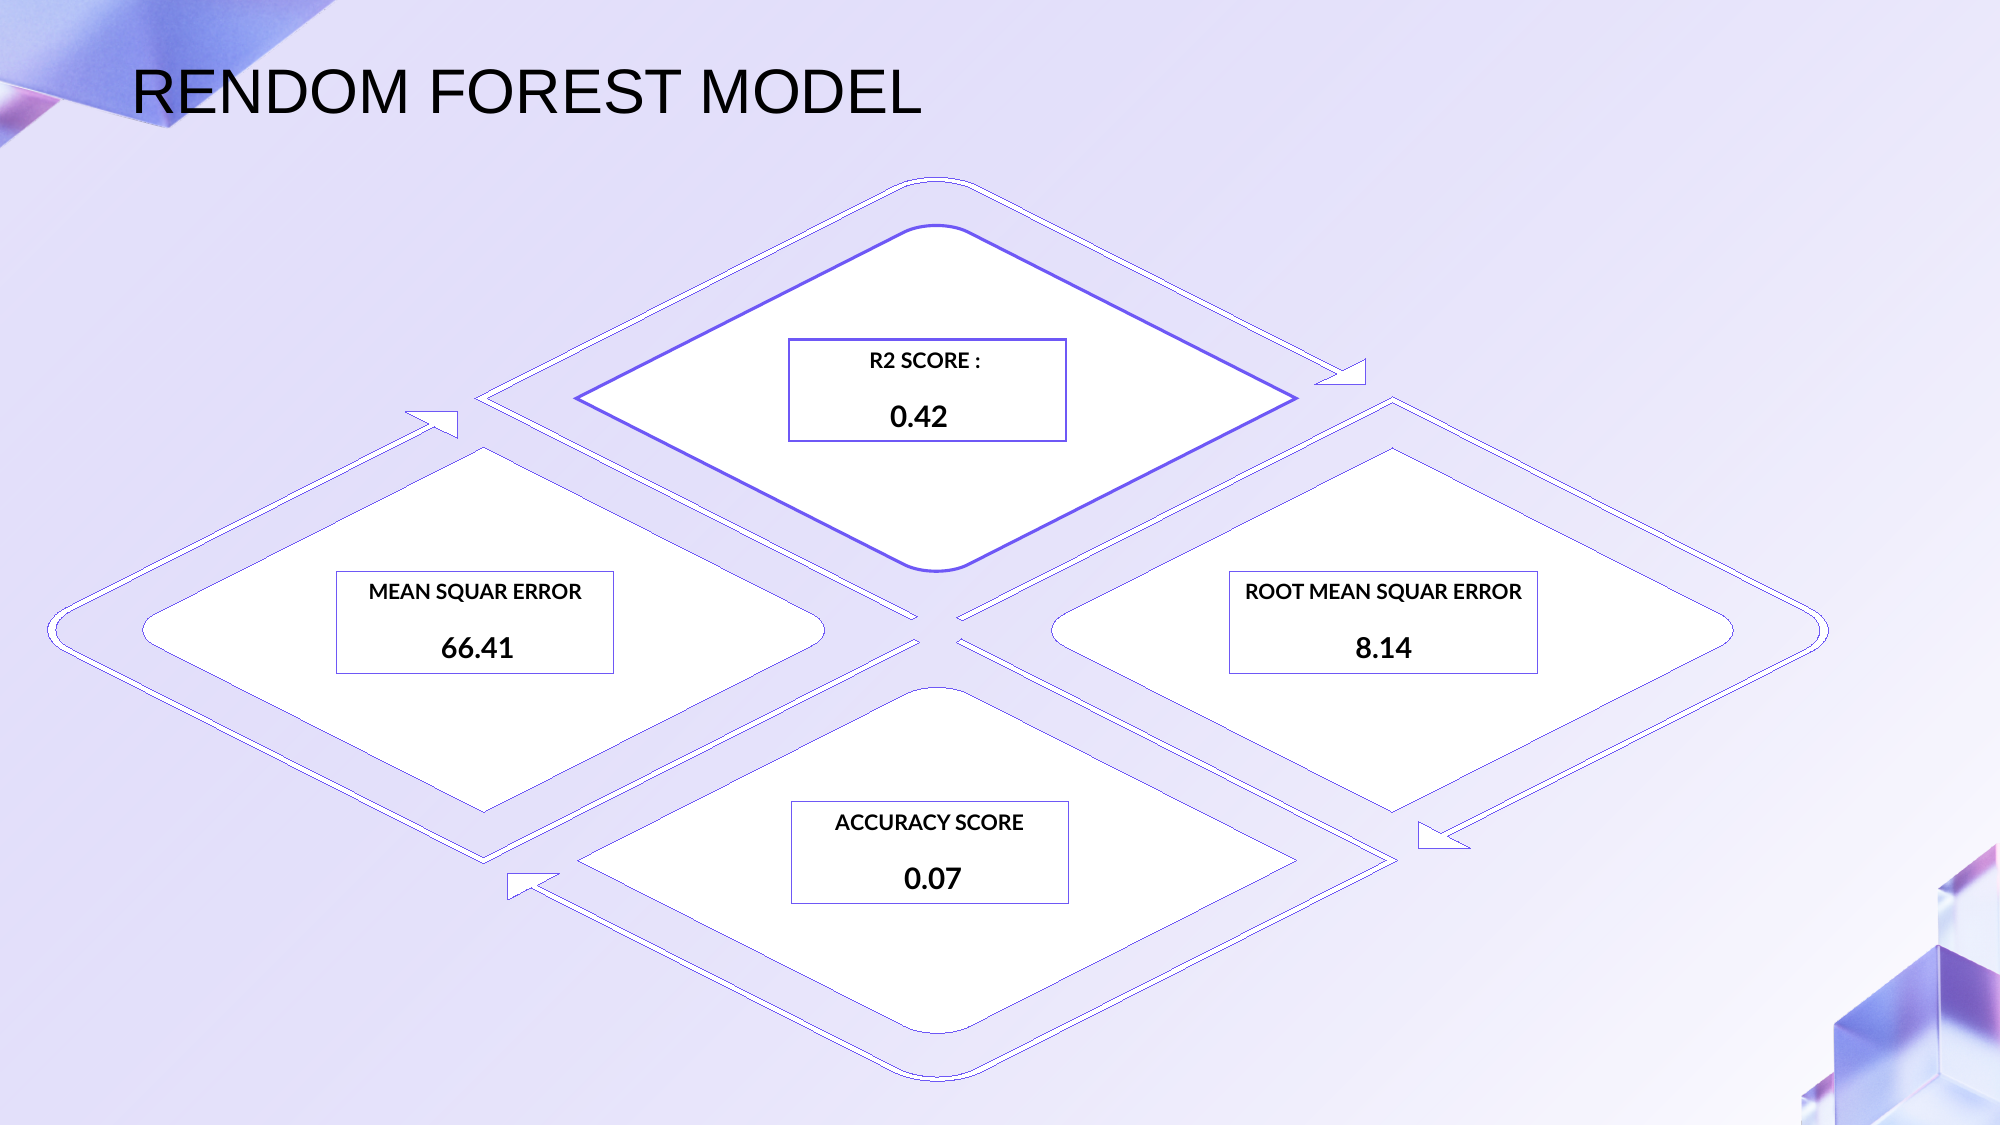

RENDOM FOREST MODEL

R2 SCORE :

0.422

ROOT MEAN SQUAR ERROR

8.14
MEAN SQUAR ERROR

 66.41

ACCURACY SCORE

 0.07